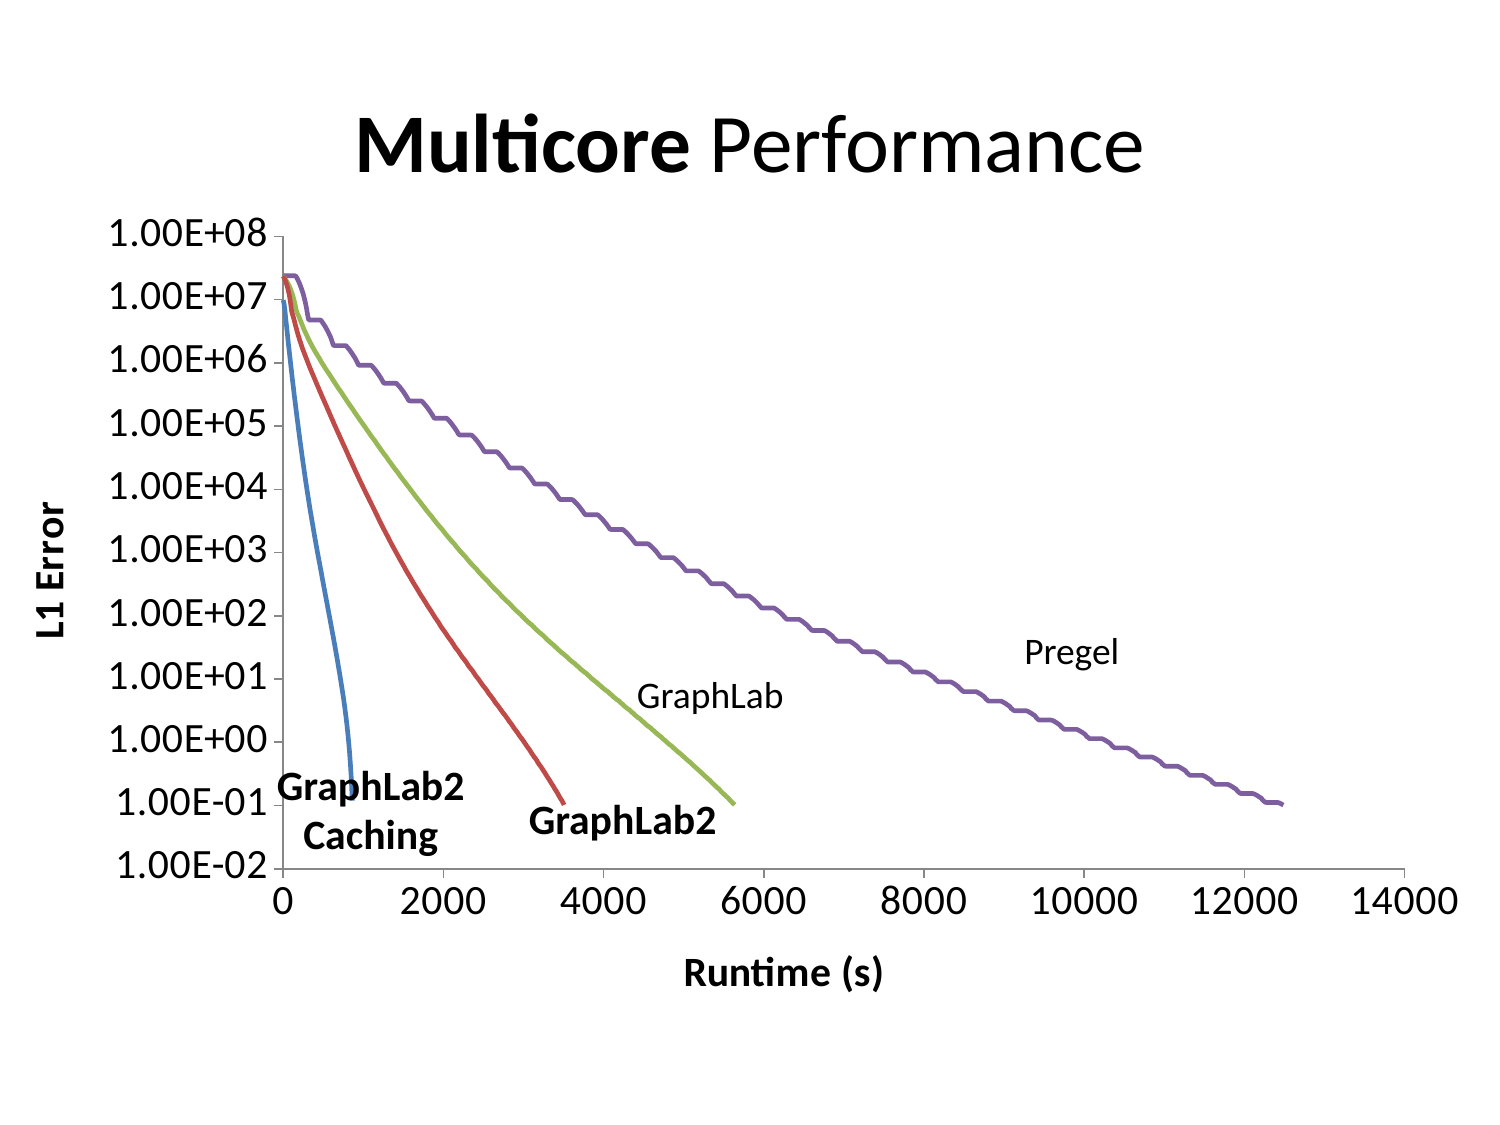

# Multicore Performance

### Chart

| Category | Delta | Factorized |  |  |
|---|---|---|---|---|
Pregel
GraphLab
GraphLab2
Caching
GraphLab2